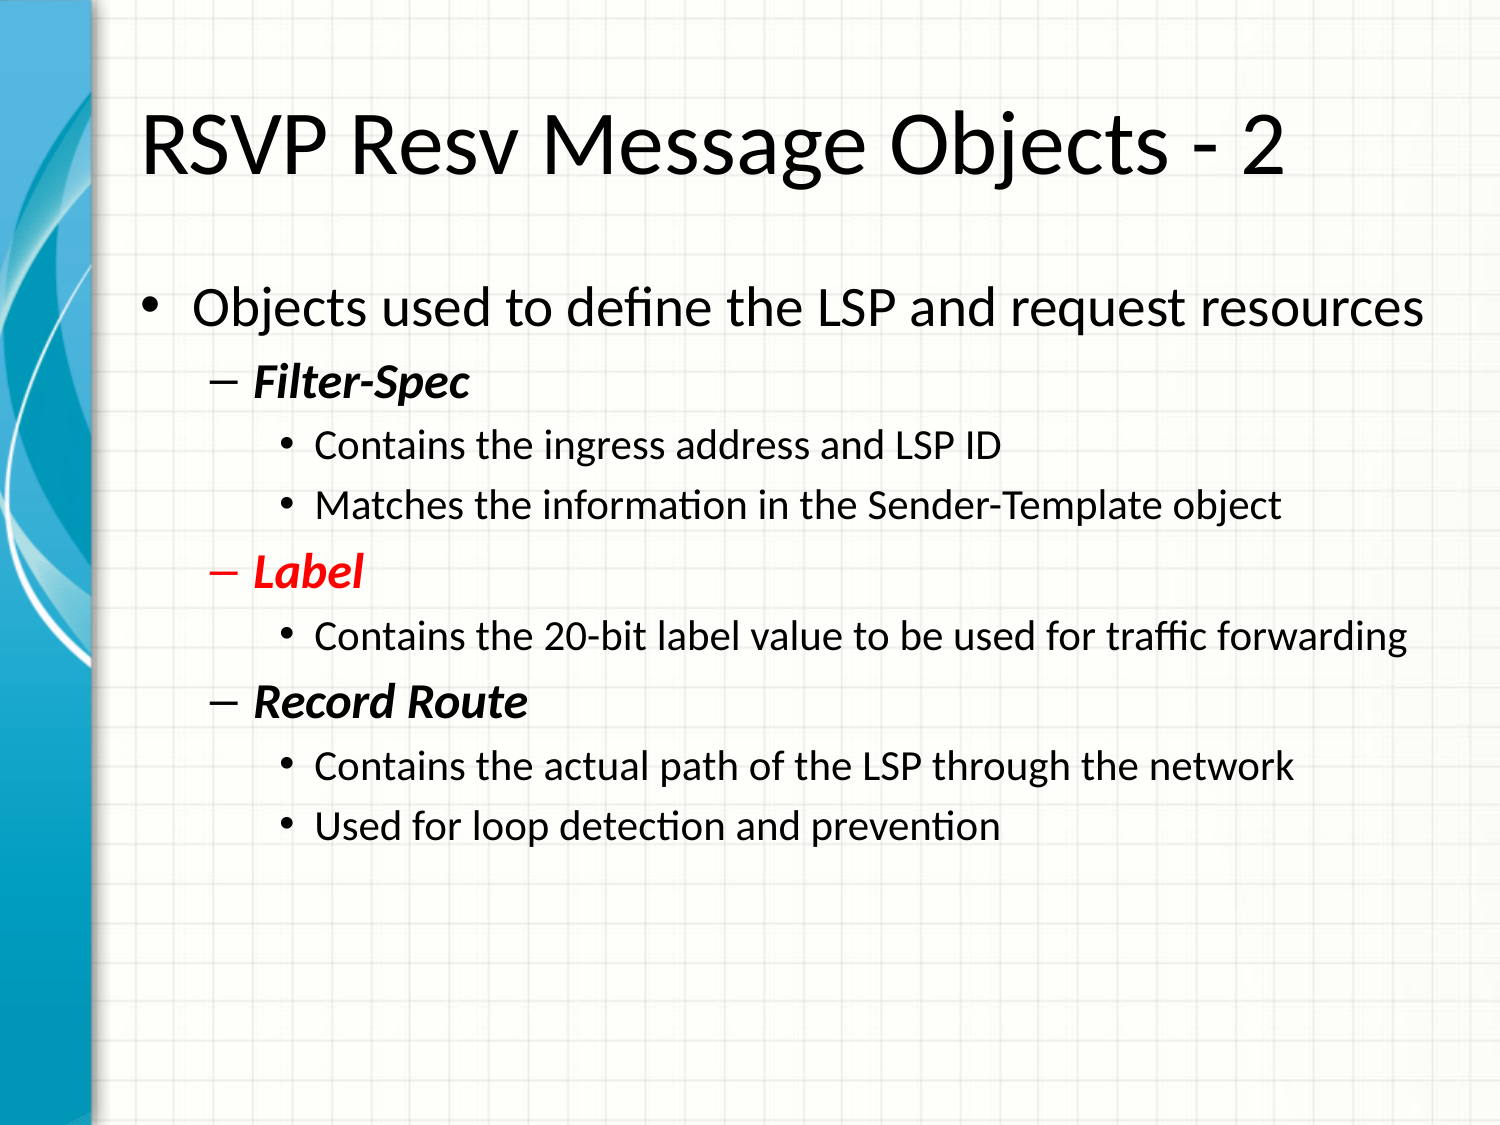

# RSVP Resv Message Objects - 2
Objects used to define the LSP and request resources
Filter-Spec
Contains the ingress address and LSP ID
Matches the information in the Sender-Template object
Label
Contains the 20-bit label value to be used for traffic forwarding
Record Route
Contains the actual path of the LSP through the network
Used for loop detection and prevention